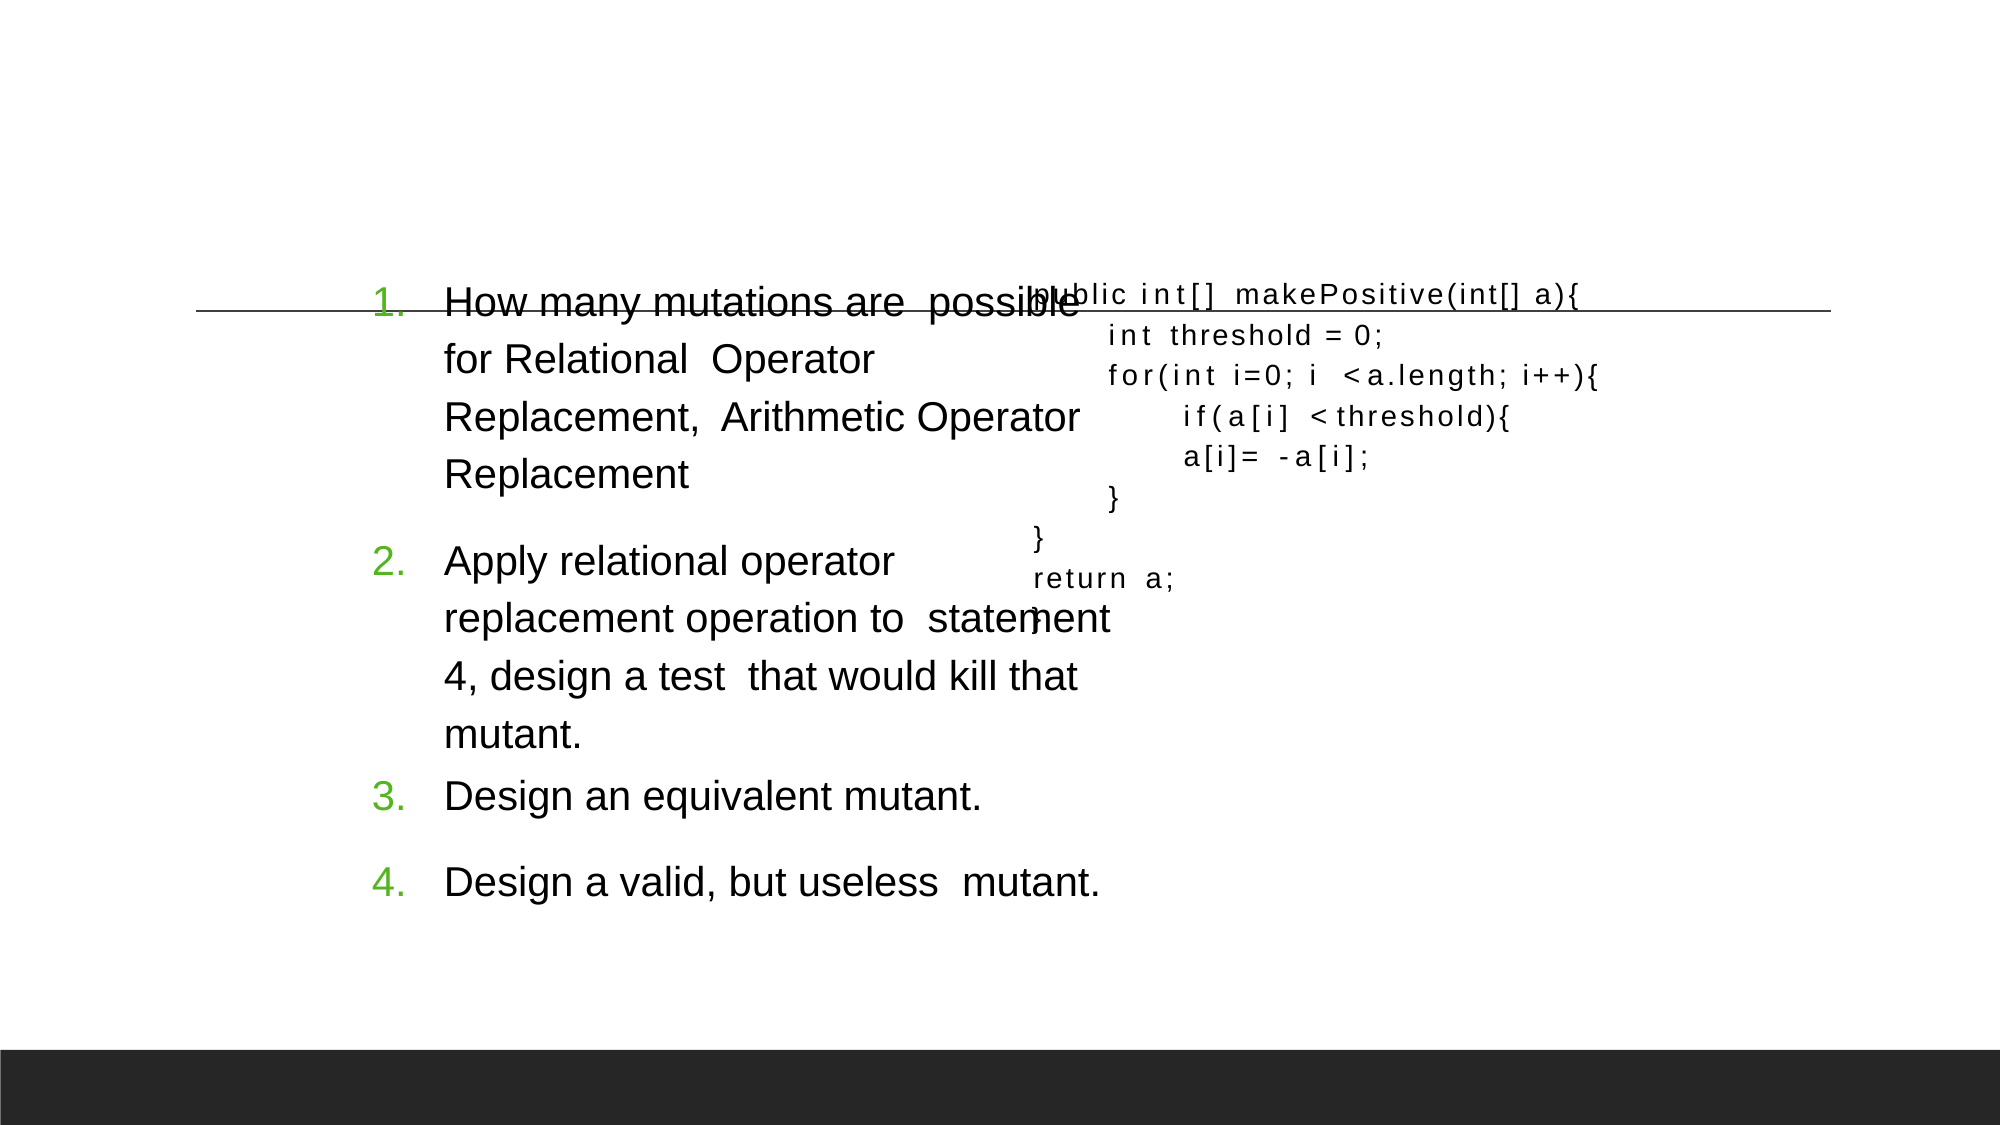

# Activity
How many mutations are  possible for Relational  Operator Replacement,  Arithmetic Operator  Replacement
Apply relational operator  replacement operation to  statement 4, design a test  that would kill that mutant.
Design an equivalent mutant.
Design a valid, but useless  mutant.
public int[] makePositive(int[] a){  int threshold = 0;
for(int i=0; i < a.length; i++){  if(a[i] < threshold){
a[i]= -a[i];
}
}
return a;
}